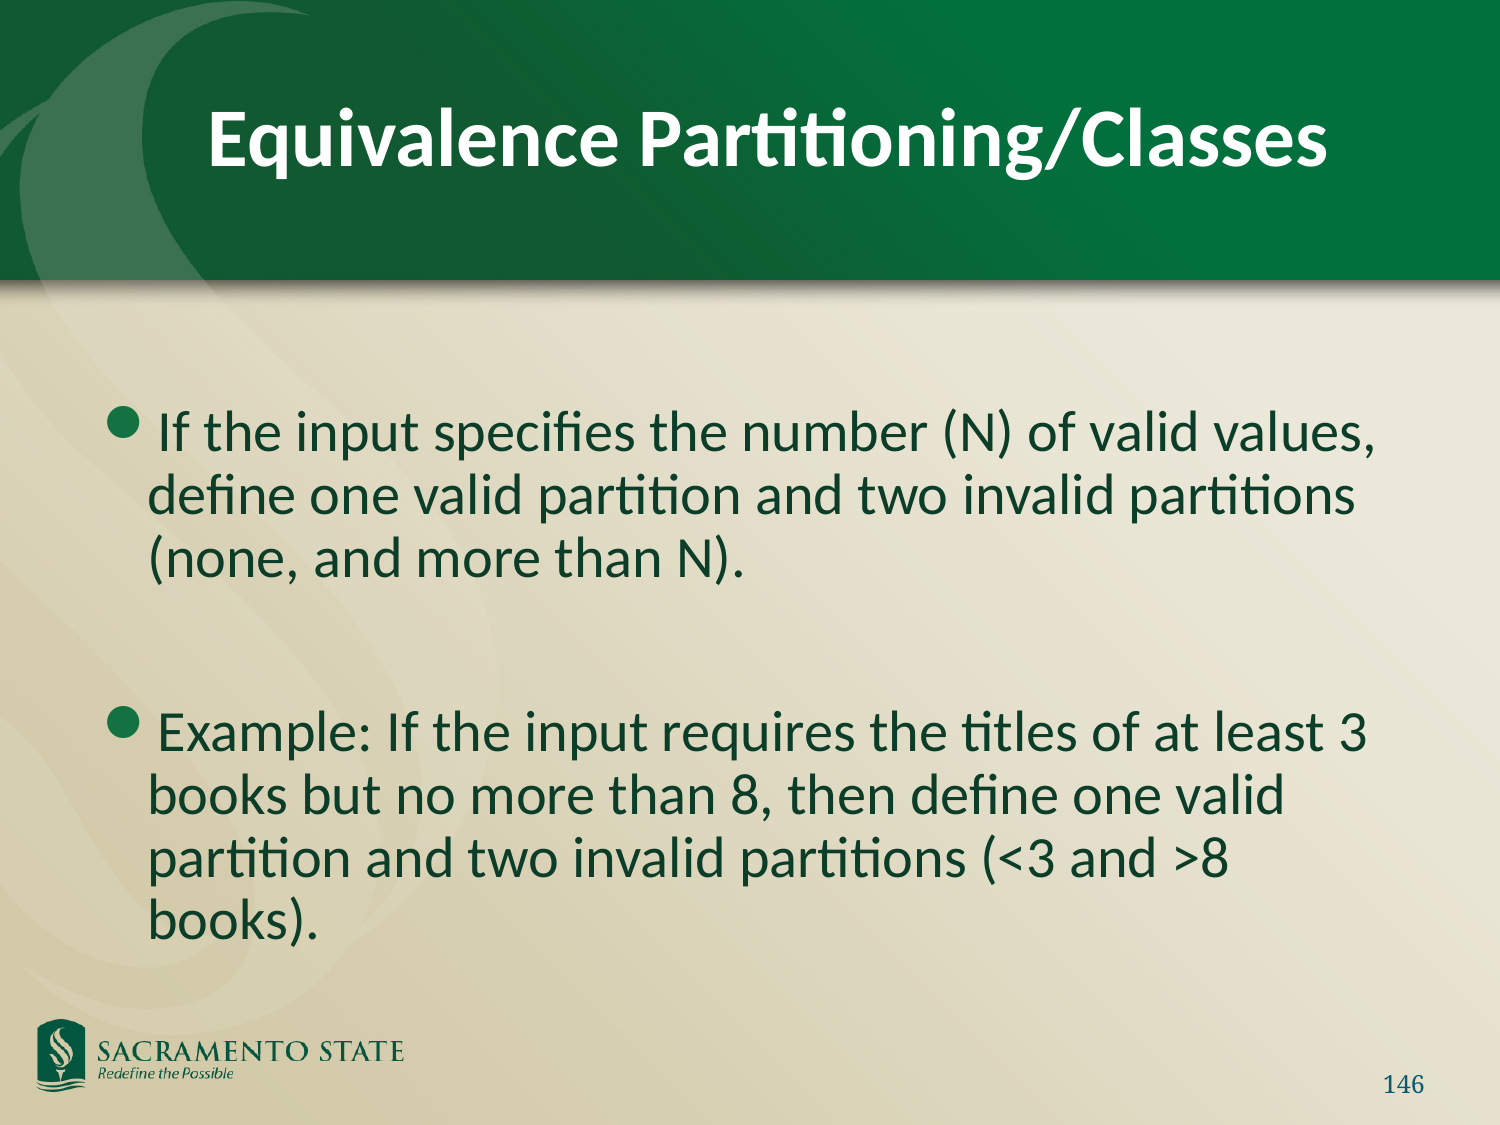

Equivalence Partitioning/Classes

If the input specifies the number (N) of valid values, define one valid partition and two invalid partitions  (none, and more than N).

Example: If the input requires the titles of at least 3 books but no more than 8, then define one valid partition and two invalid partitions (<3 and >8 books).

146